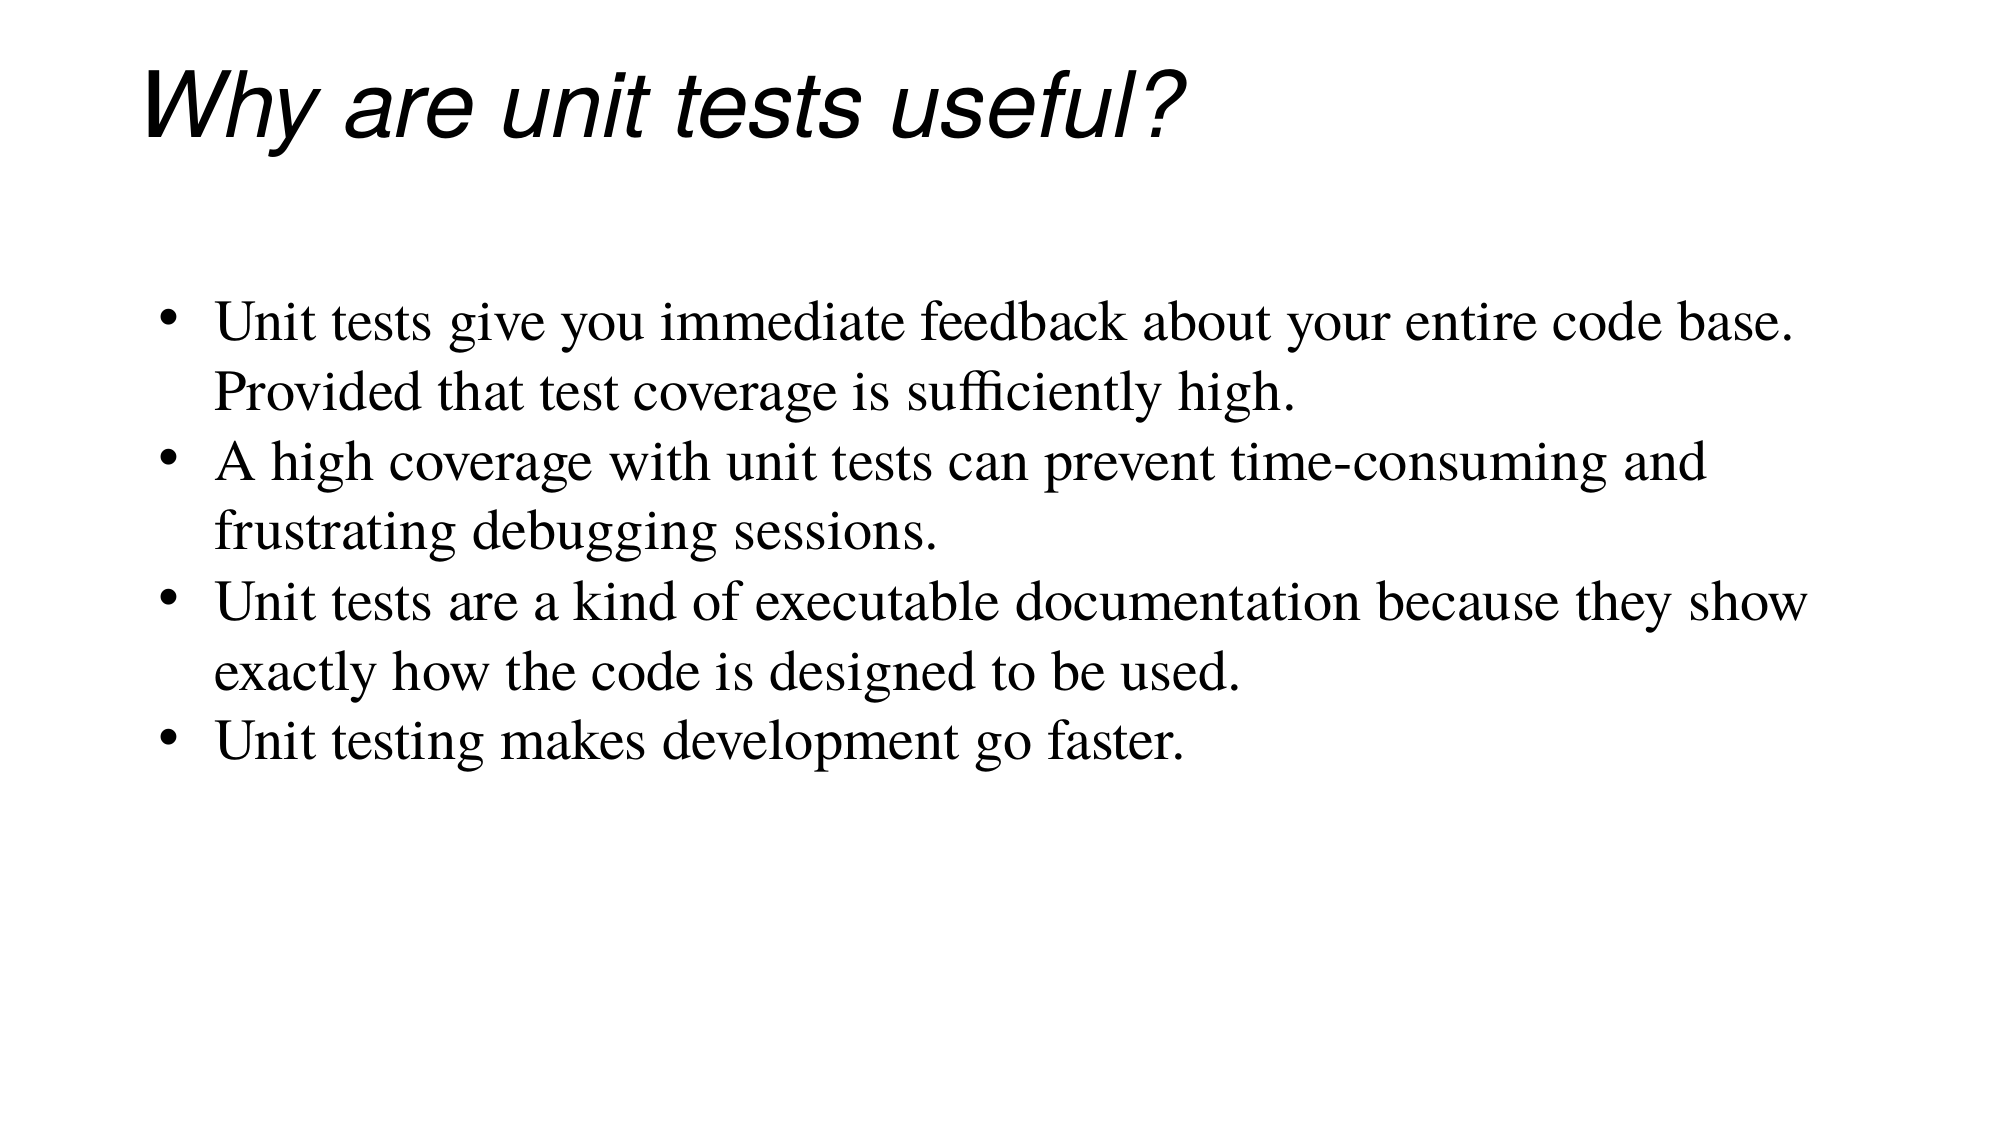

# Why are unit tests useful?
Unit tests give you immediate feedback about your entire code base. Provided that test coverage is sufficiently high.
A high coverage with unit tests can prevent time-consuming and frustrating debugging sessions.
Unit tests are a kind of executable documentation because they show exactly how the code is designed to be used.
Unit testing makes development go faster.